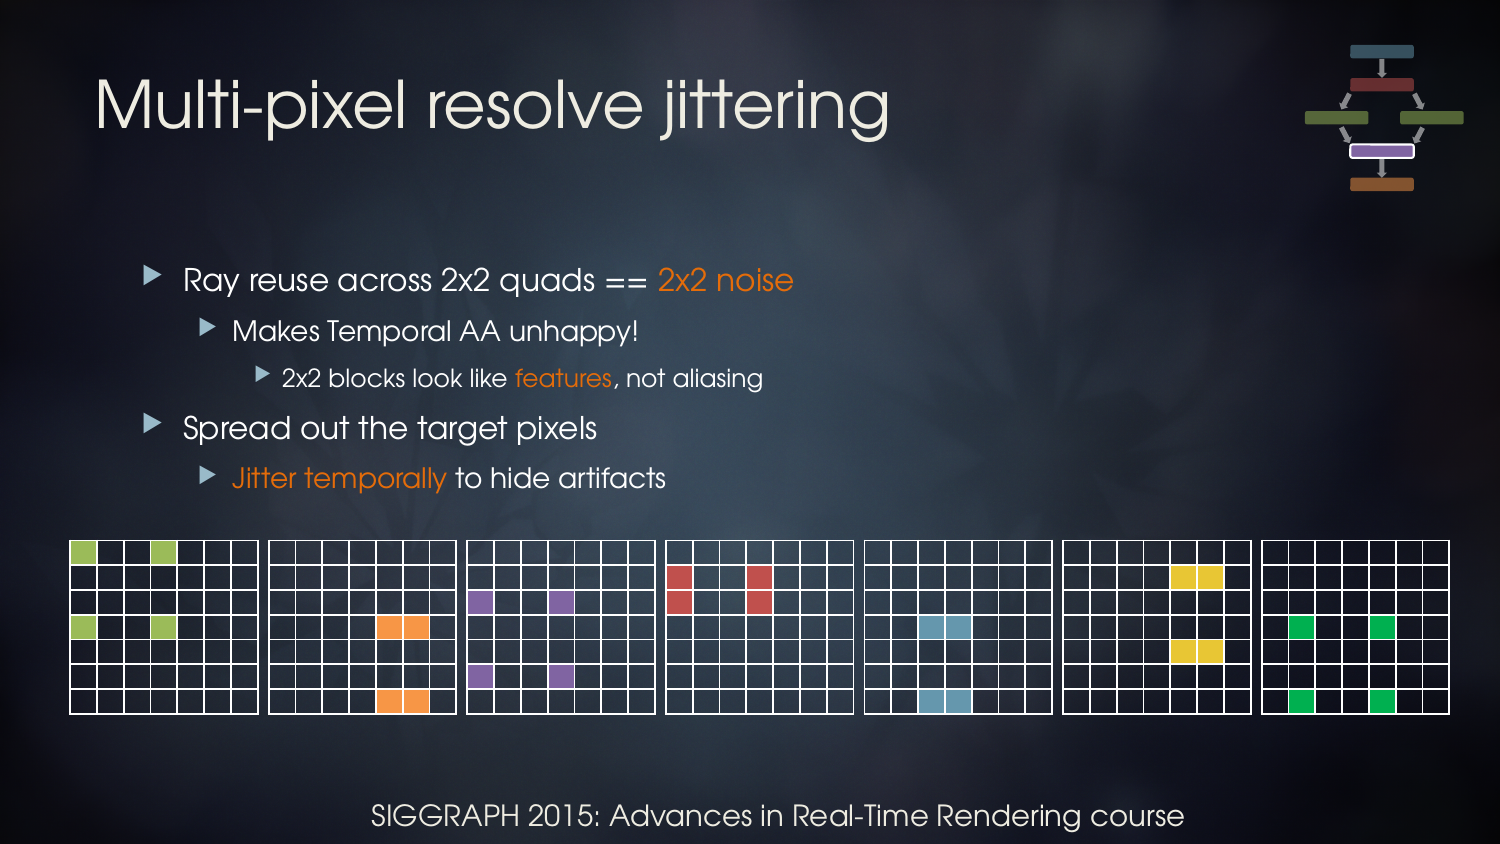

# Multi-pixel resolve jittering
Ray reuse across 2x2 quads == 2x2 noise
Makes Temporal AA unhappy!
2x2 blocks look like features, not aliasing
Spread out the target pixels
Jitter temporally to hide artifacts
|  |  |  |  |  |  |  |
| --- | --- | --- | --- | --- | --- | --- |
|  |  |  |  |  |  |  |
|  |  |  |  |  |  |  |
|  |  |  |  |  |  |  |
|  |  |  |  |  |  |  |
|  |  |  |  |  |  |  |
|  |  |  |  |  |  |  |
|  |  |  |  |  |  |  |
| --- | --- | --- | --- | --- | --- | --- |
|  |  |  |  |  |  |  |
|  |  |  |  |  |  |  |
|  |  |  |  |  |  |  |
|  |  |  |  |  |  |  |
|  |  |  |  |  |  |  |
|  |  |  |  |  |  |  |
|  |  |  |  |  |  |  |
| --- | --- | --- | --- | --- | --- | --- |
|  |  |  |  |  |  |  |
|  |  |  |  |  |  |  |
|  |  |  |  |  |  |  |
|  |  |  |  |  |  |  |
|  |  |  |  |  |  |  |
|  |  |  |  |  |  |  |
|  |  |  |  |  |  |  |
| --- | --- | --- | --- | --- | --- | --- |
|  |  |  |  |  |  |  |
|  |  |  |  |  |  |  |
|  |  |  |  |  |  |  |
|  |  |  |  |  |  |  |
|  |  |  |  |  |  |  |
|  |  |  |  |  |  |  |
|  |  |  |  |  |  |  |
| --- | --- | --- | --- | --- | --- | --- |
|  |  |  |  |  |  |  |
|  |  |  |  |  |  |  |
|  |  |  |  |  |  |  |
|  |  |  |  |  |  |  |
|  |  |  |  |  |  |  |
|  |  |  |  |  |  |  |
|  |  |  |  |  |  |  |
| --- | --- | --- | --- | --- | --- | --- |
|  |  |  |  |  |  |  |
|  |  |  |  |  |  |  |
|  |  |  |  |  |  |  |
|  |  |  |  |  |  |  |
|  |  |  |  |  |  |  |
|  |  |  |  |  |  |  |
|  |  |  |  |  |  |  |
| --- | --- | --- | --- | --- | --- | --- |
|  |  |  |  |  |  |  |
|  |  |  |  |  |  |  |
|  |  |  |  |  |  |  |
|  |  |  |  |  |  |  |
|  |  |  |  |  |  |  |
|  |  |  |  |  |  |  |